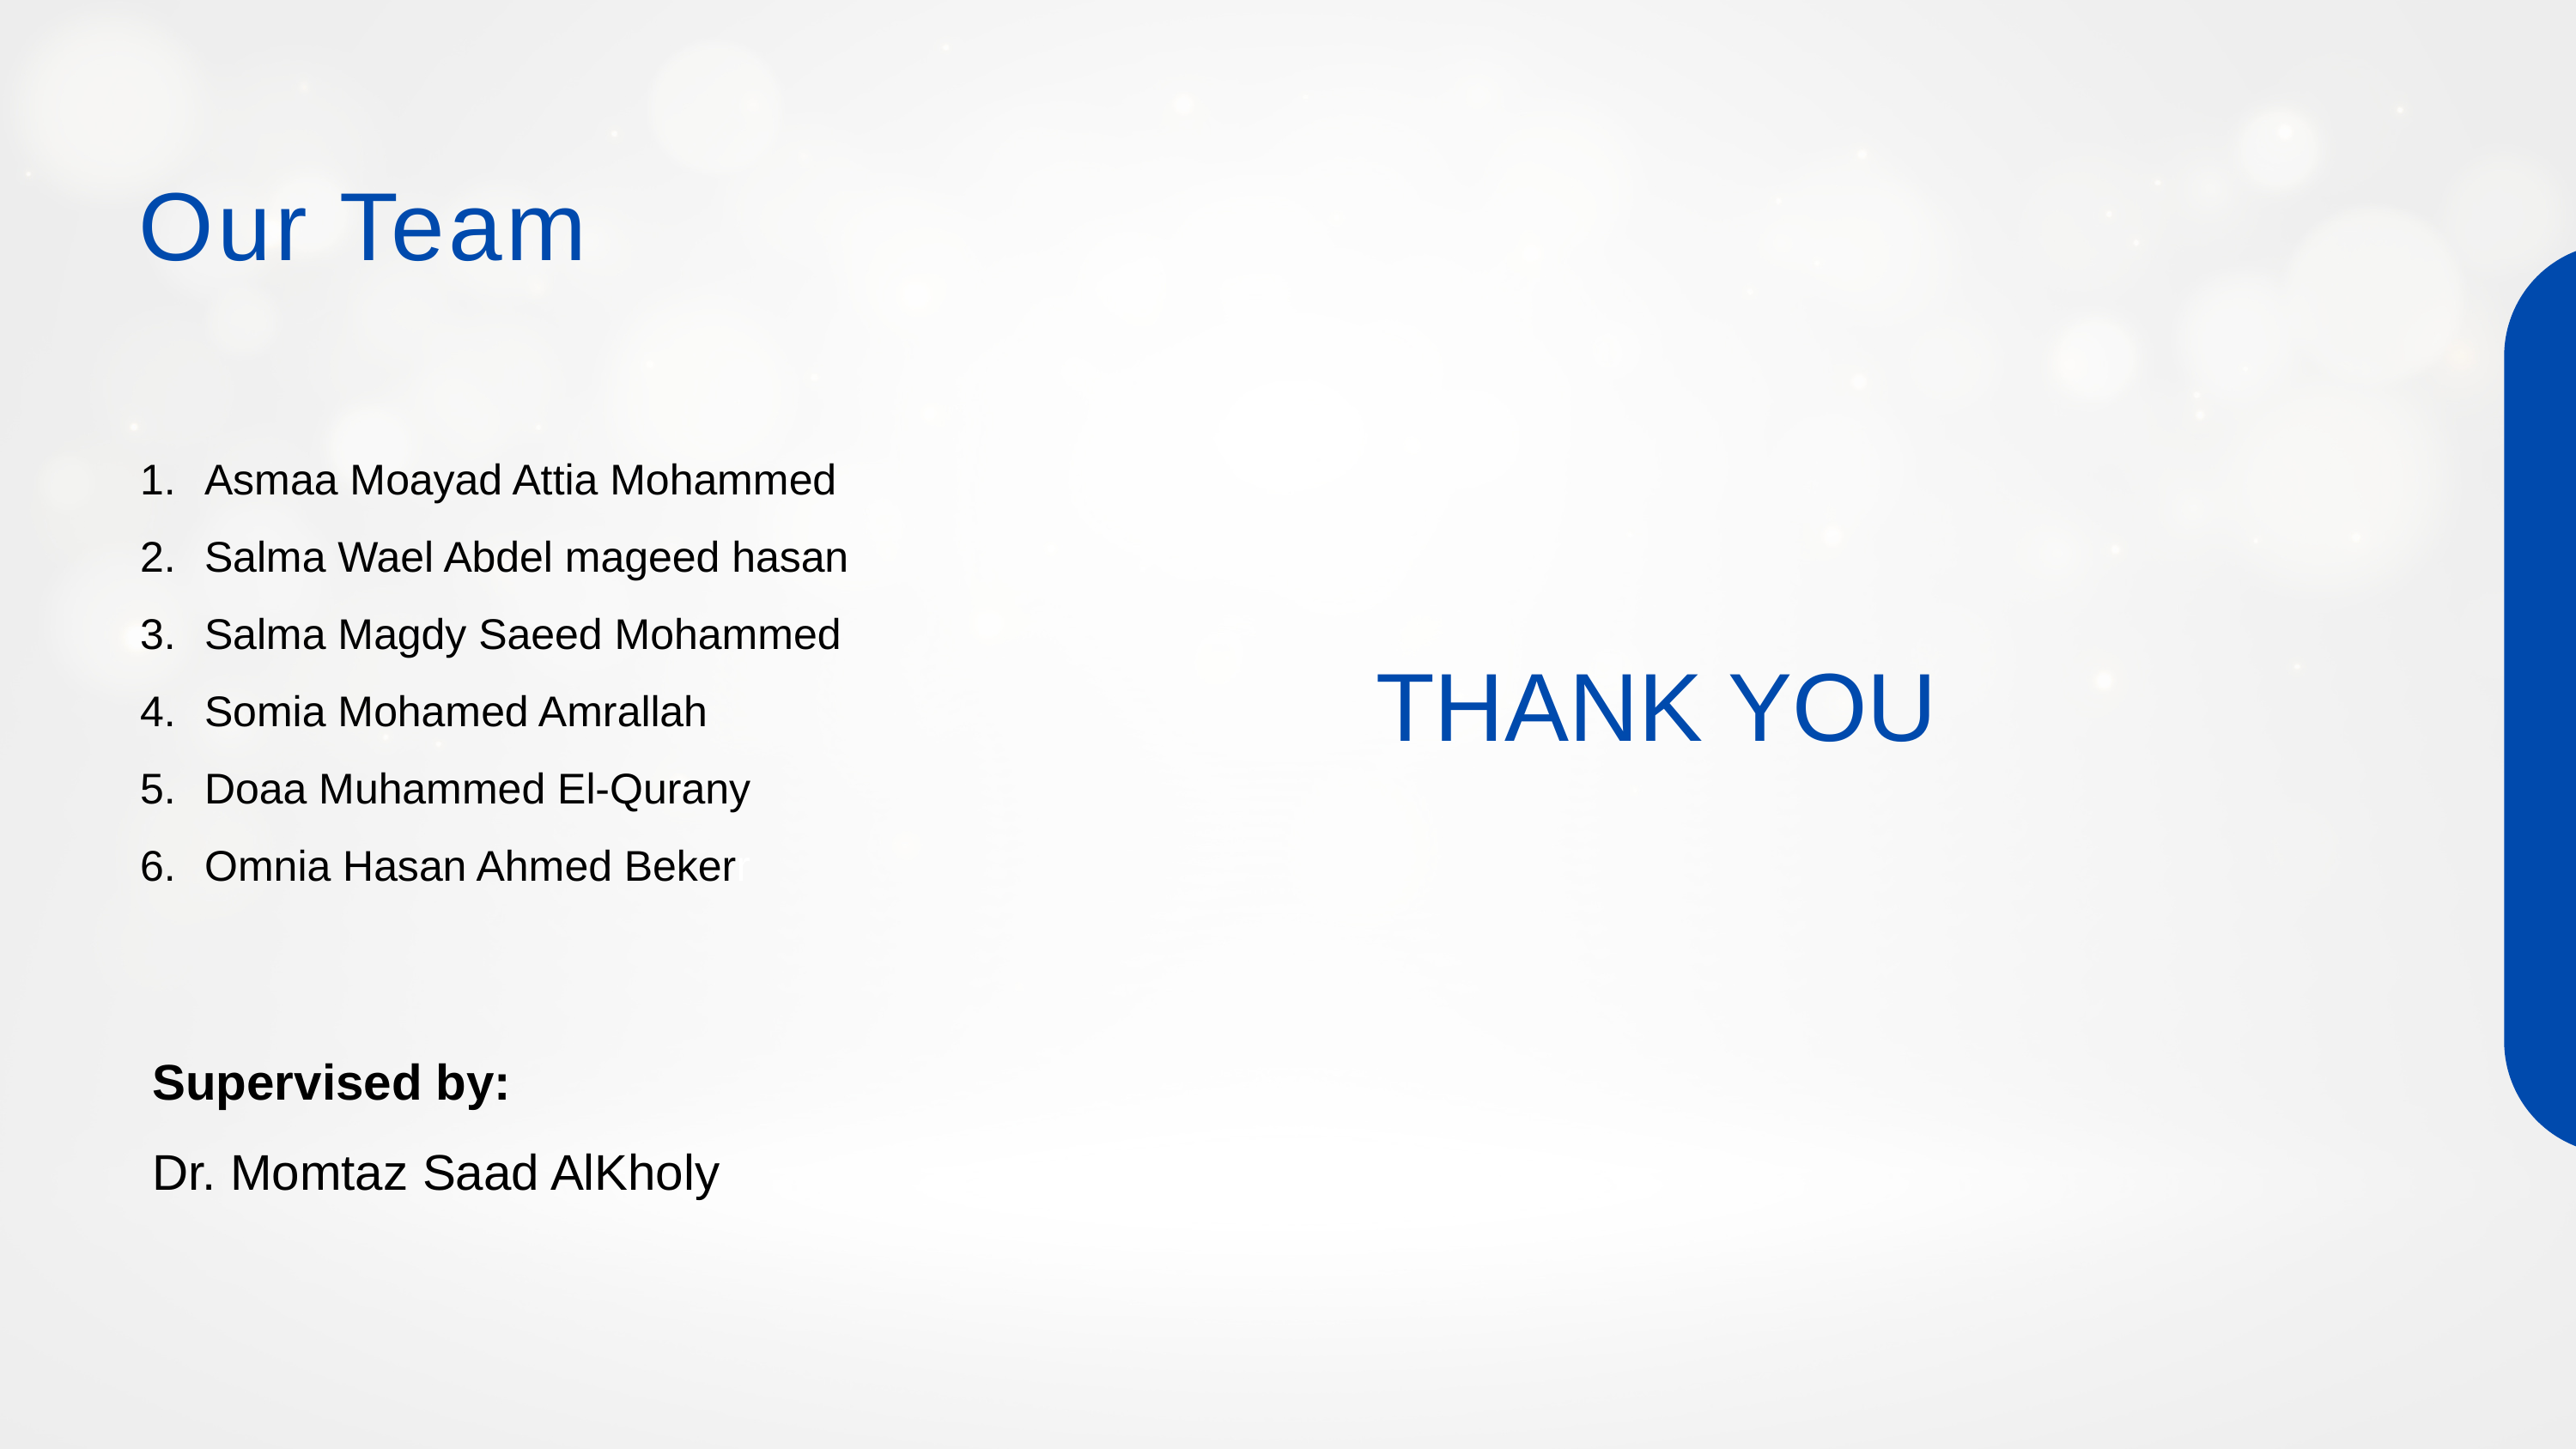

Our Team

Asmaa Moayad Attia Mohammed
Salma Wael Abdel mageed hasan
Salma Magdy Saeed Mohammed
Somia Mohamed Amrallah
Doaa Muhammed El-Qurany
Omnia Hasan Ahmed Bekerr

THANK YOU

Supervised by:
Dr. Momtaz Saad AlKholy